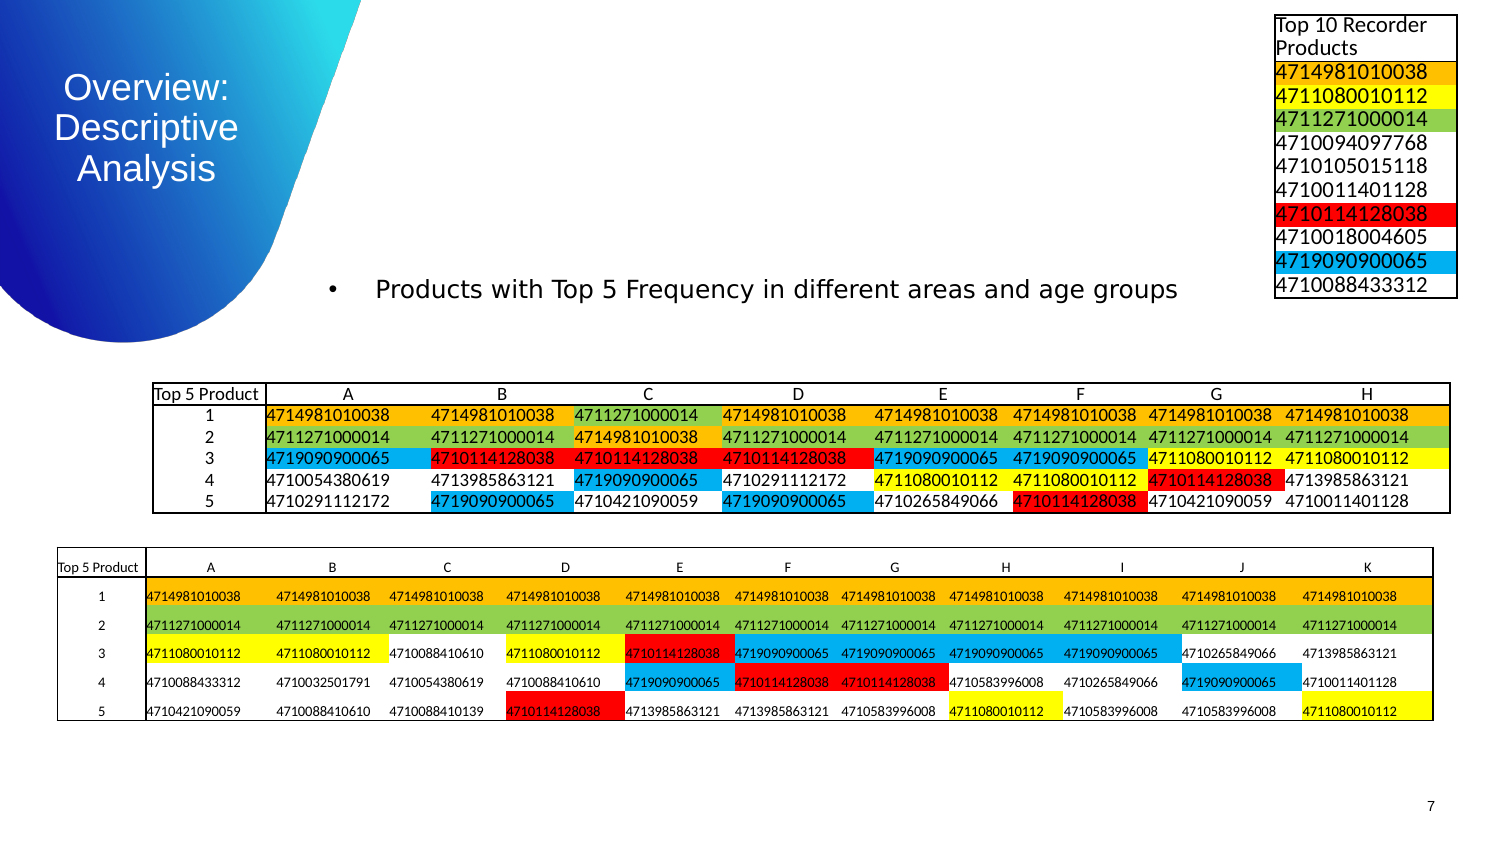

| Top 10 Recorder Products |
| --- |
| 4714981010038 |
| 4711080010112 |
| 4711271000014 |
| 4710094097768 |
| 4710105015118 |
| 4710011401128 |
| 4710114128038 |
| 4710018004605 |
| 4719090900065 |
| 4710088433312 |
# Overview: Descriptive Analysis
Products with Top 5 Frequency in different areas and age groups
| Top 5 Product | A | B | C | D | E | F | G | H |
| --- | --- | --- | --- | --- | --- | --- | --- | --- |
| 1 | 4714981010038 | 4714981010038 | 4711271000014 | 4714981010038 | 4714981010038 | 4714981010038 | 4714981010038 | 4714981010038 |
| 2 | 4711271000014 | 4711271000014 | 4714981010038 | 4711271000014 | 4711271000014 | 4711271000014 | 4711271000014 | 4711271000014 |
| 3 | 4719090900065 | 4710114128038 | 4710114128038 | 4710114128038 | 4719090900065 | 4719090900065 | 4711080010112 | 4711080010112 |
| 4 | 4710054380619 | 4713985863121 | 4719090900065 | 4710291112172 | 4711080010112 | 4711080010112 | 4710114128038 | 4713985863121 |
| 5 | 4710291112172 | 4719090900065 | 4710421090059 | 4719090900065 | 4710265849066 | 4710114128038 | 4710421090059 | 4710011401128 |
| Top 5 Product | A | B | C | D | E | F | G | H | I | J | K |
| --- | --- | --- | --- | --- | --- | --- | --- | --- | --- | --- | --- |
| 1 | 4714981010038 | 4714981010038 | 4714981010038 | 4714981010038 | 4714981010038 | 4714981010038 | 4714981010038 | 4714981010038 | 4714981010038 | 4714981010038 | 4714981010038 |
| 2 | 4711271000014 | 4711271000014 | 4711271000014 | 4711271000014 | 4711271000014 | 4711271000014 | 4711271000014 | 4711271000014 | 4711271000014 | 4711271000014 | 4711271000014 |
| 3 | 4711080010112 | 4711080010112 | 4710088410610 | 4711080010112 | 4710114128038 | 4719090900065 | 4719090900065 | 4719090900065 | 4719090900065 | 4710265849066 | 4713985863121 |
| 4 | 4710088433312 | 4710032501791 | 4710054380619 | 4710088410610 | 4719090900065 | 4710114128038 | 4710114128038 | 4710583996008 | 4710265849066 | 4719090900065 | 4710011401128 |
| 5 | 4710421090059 | 4710088410610 | 4710088410139 | 4710114128038 | 4713985863121 | 4713985863121 | 4710583996008 | 4711080010112 | 4710583996008 | 4710583996008 | 4711080010112 |
7
7